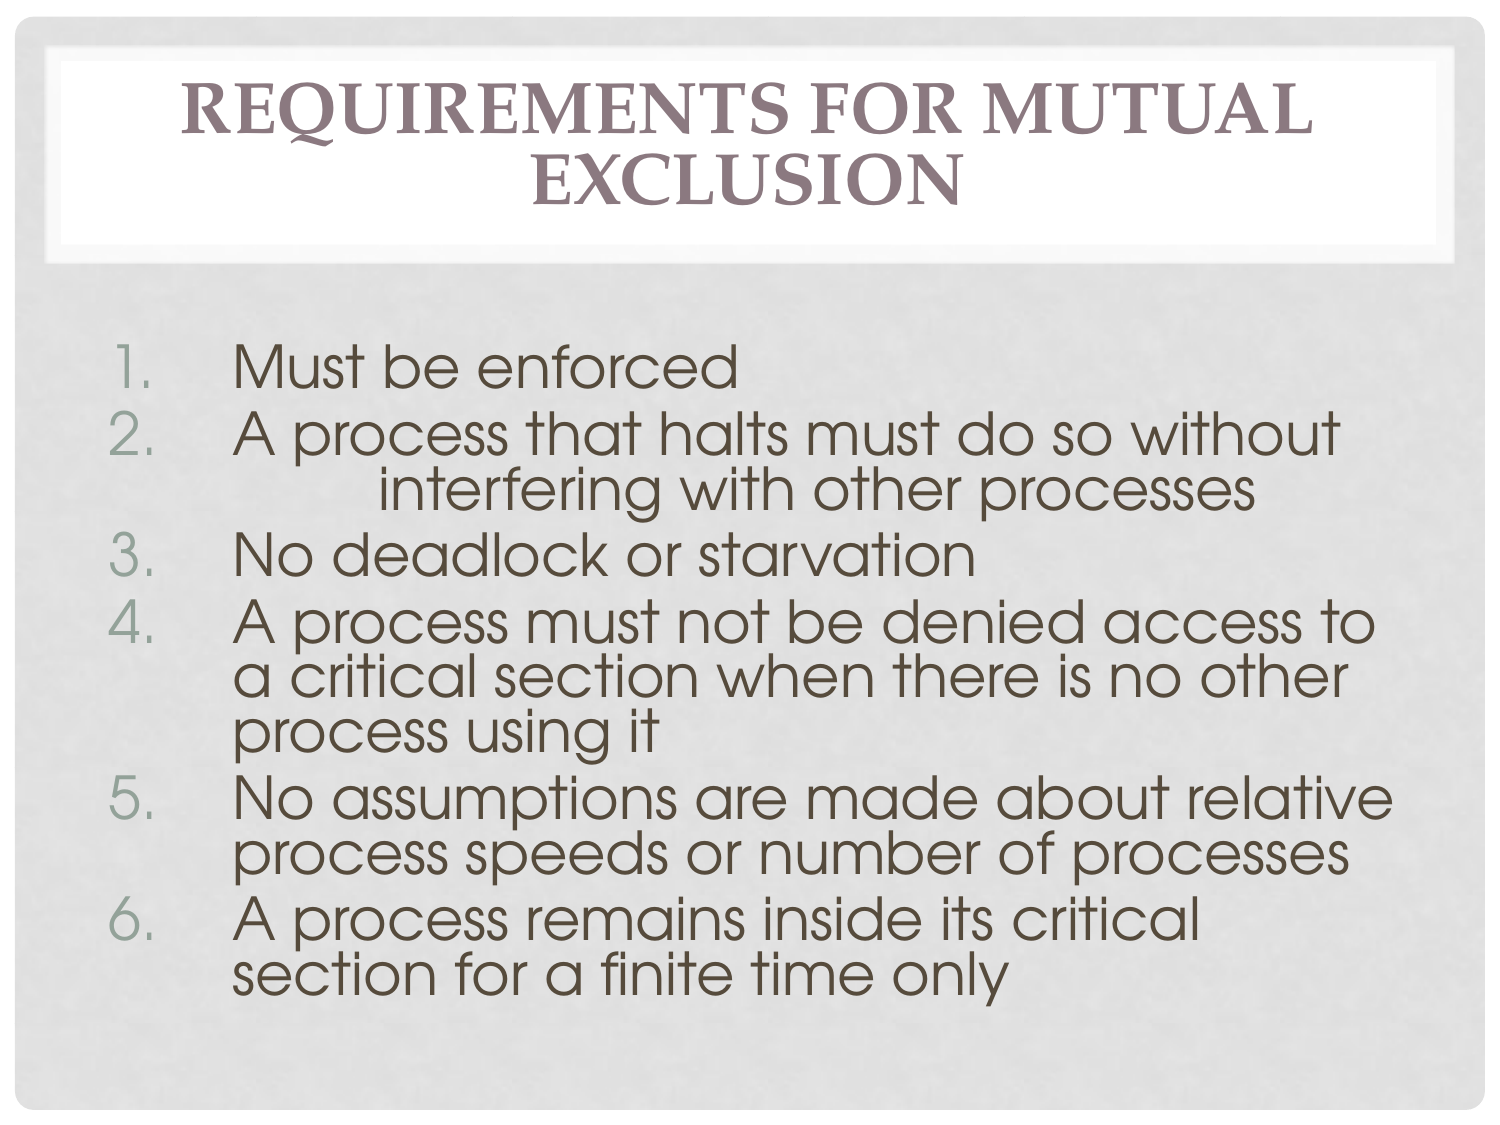

# Requirements for Mutual Exclusion
Must be enforced
A process that halts must do so without             interfering with other processes
No deadlock or starvation
A process must not be denied access to a critical section when there is no other process using it
No assumptions are made about relative process speeds or number of processes
A process remains inside its critical section for a finite time only